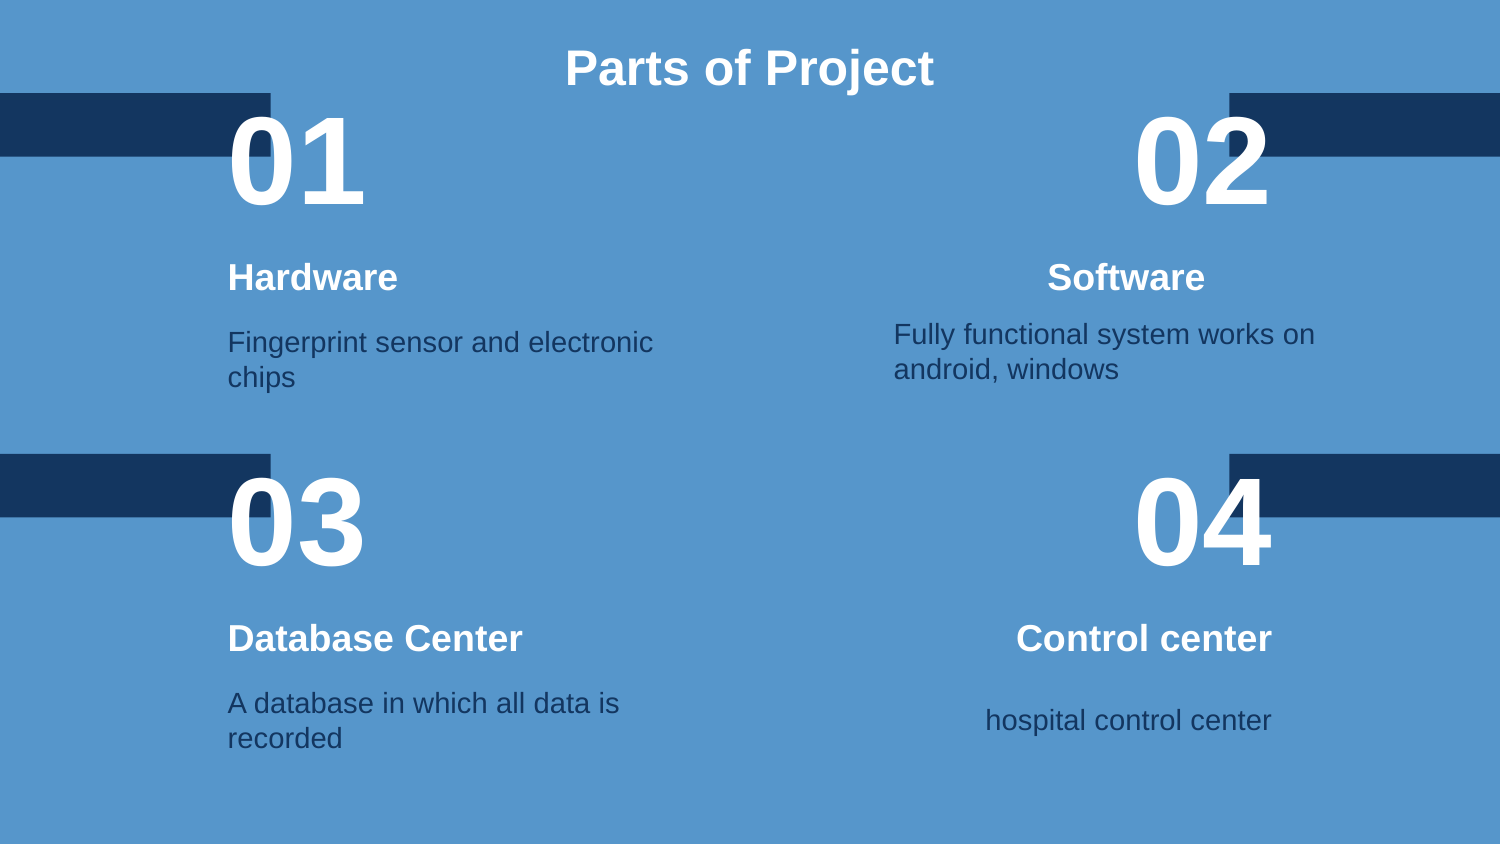

Parts of Project
01
02

# Hardware
Software
Fully functional system works on android, windows
Fingerprint sensor and electronic chips
03
04

Database Center
Control center
A database in which all data is recorded
hospital control center